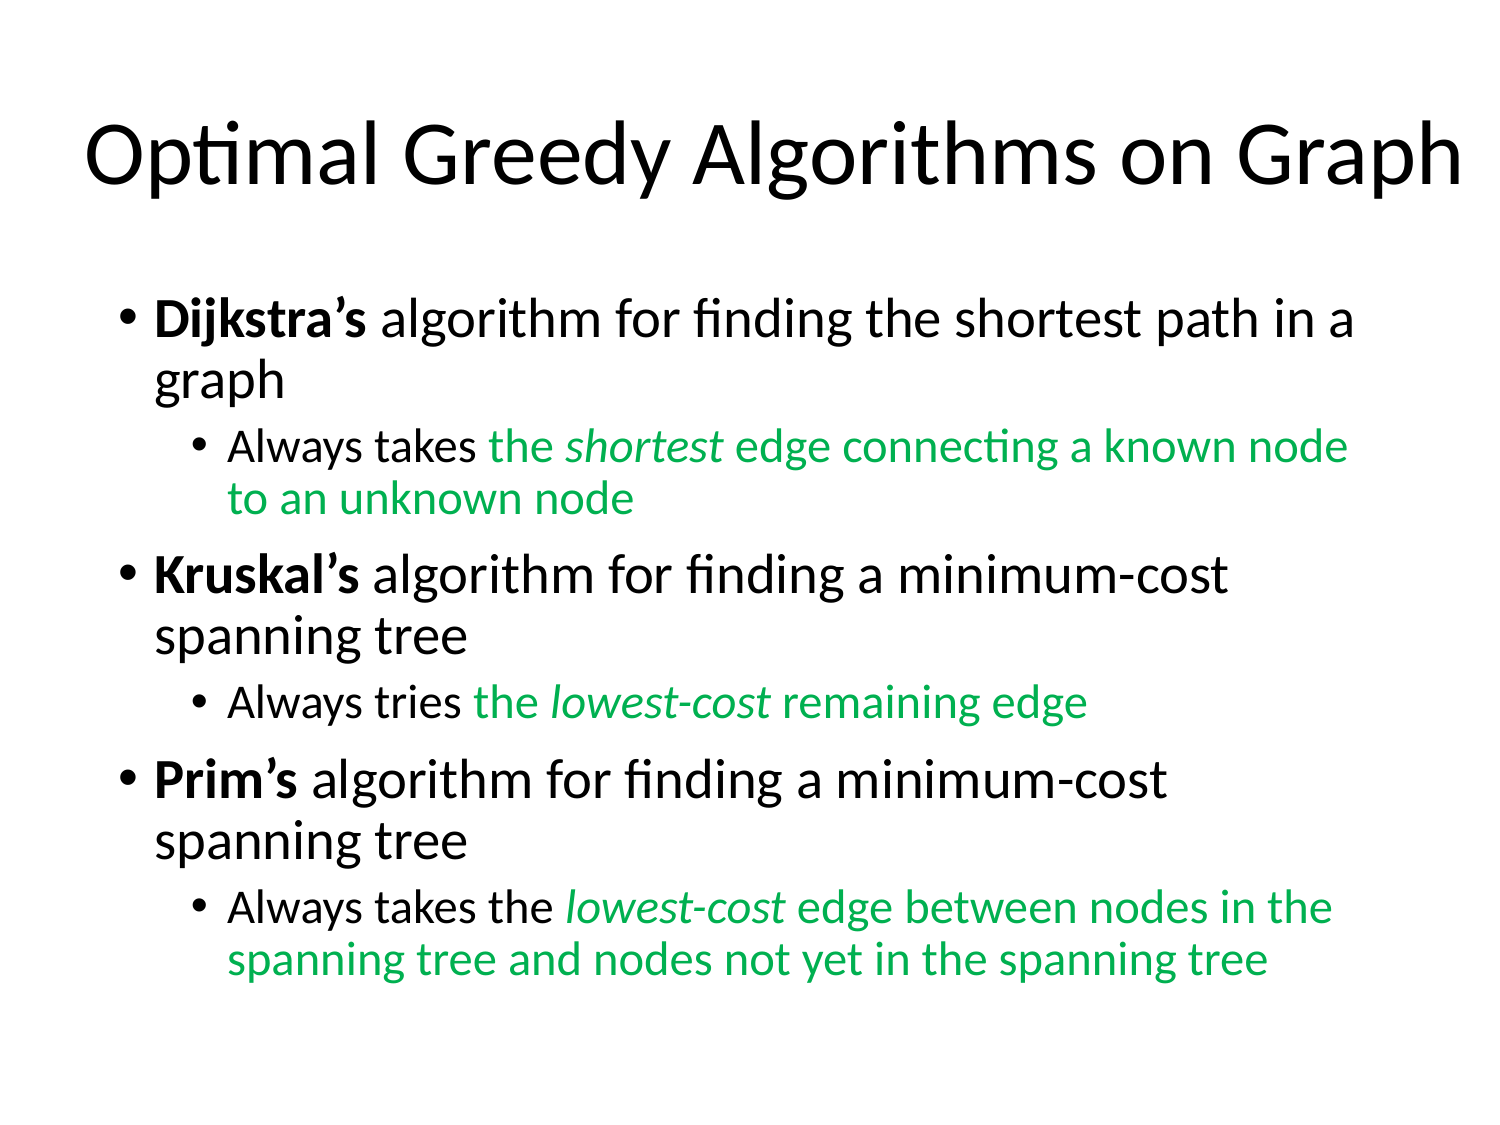

# Optimal Greedy Algorithms on Graph
Dijkstra’s algorithm for finding the shortest path in a graph
Always takes the shortest edge connecting a known node to an unknown node
Kruskal’s algorithm for finding a minimum-cost spanning tree
Always tries the lowest-cost remaining edge
Prim’s algorithm for finding a minimum-cost spanning tree
Always takes the lowest-cost edge between nodes in the spanning tree and nodes not yet in the spanning tree